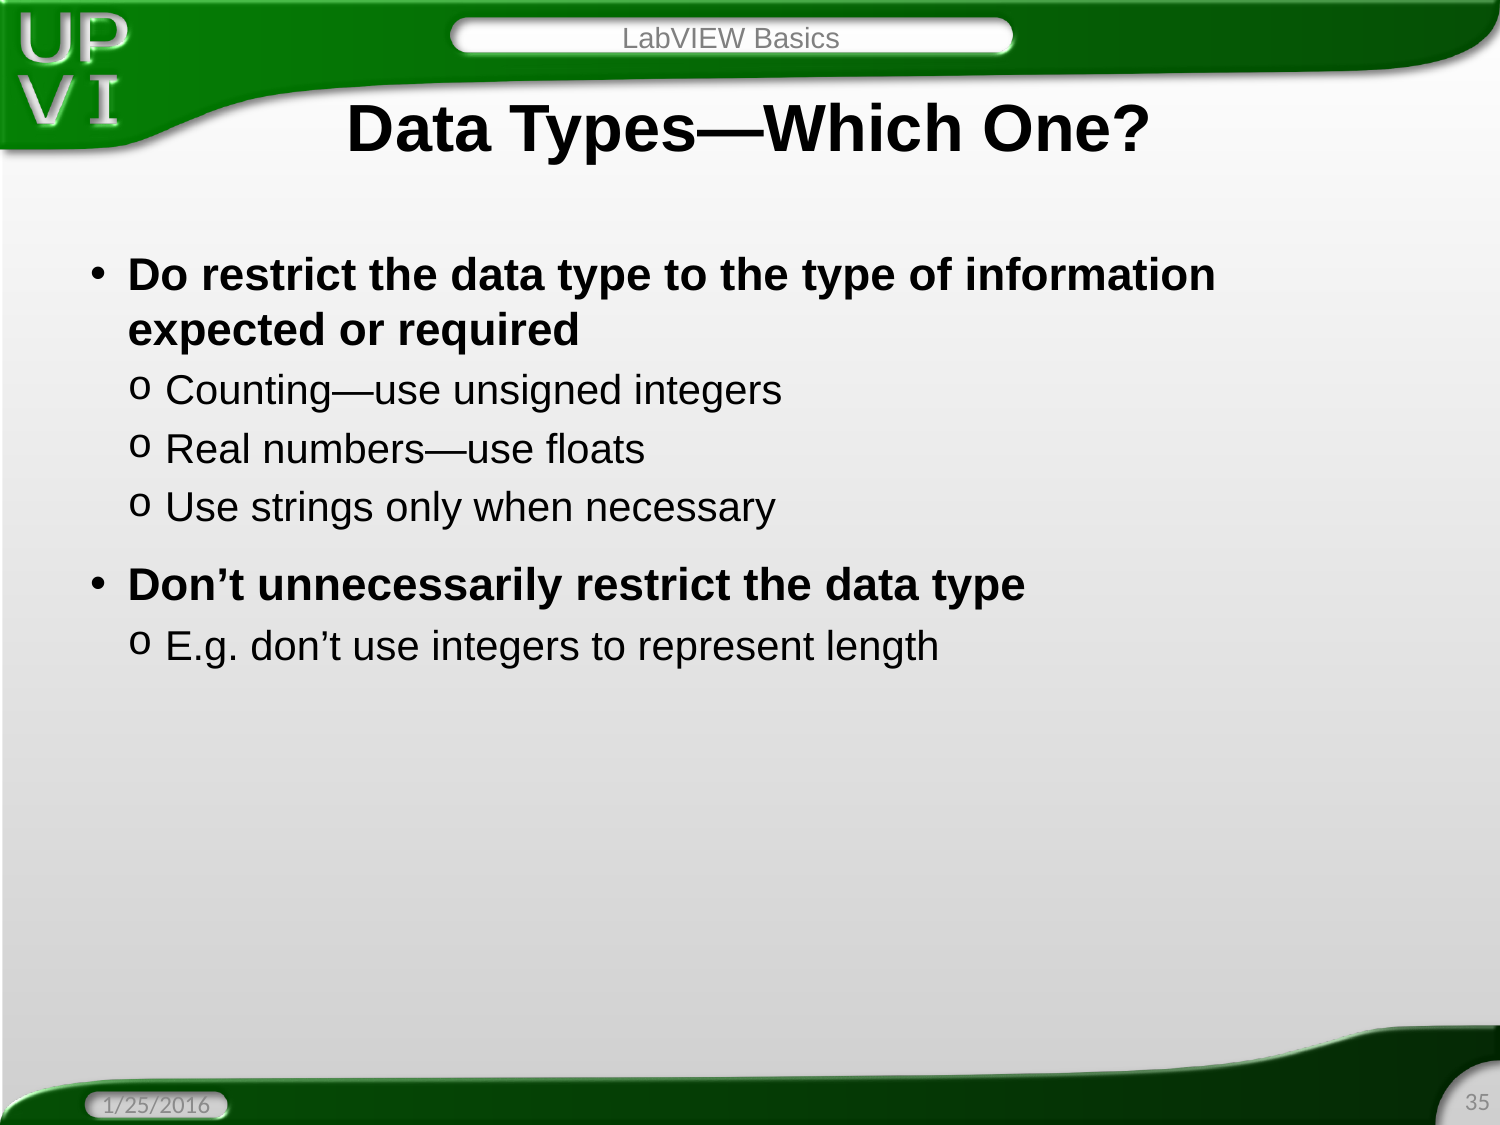

LabVIEW Basics
# Data Types—Which One?
Do restrict the data type to the type of information expected or required
Counting—use unsigned integers
Real numbers—use floats
Use strings only when necessary
Don’t unnecessarily restrict the data type
E.g. don’t use integers to represent length
35
1/25/2016